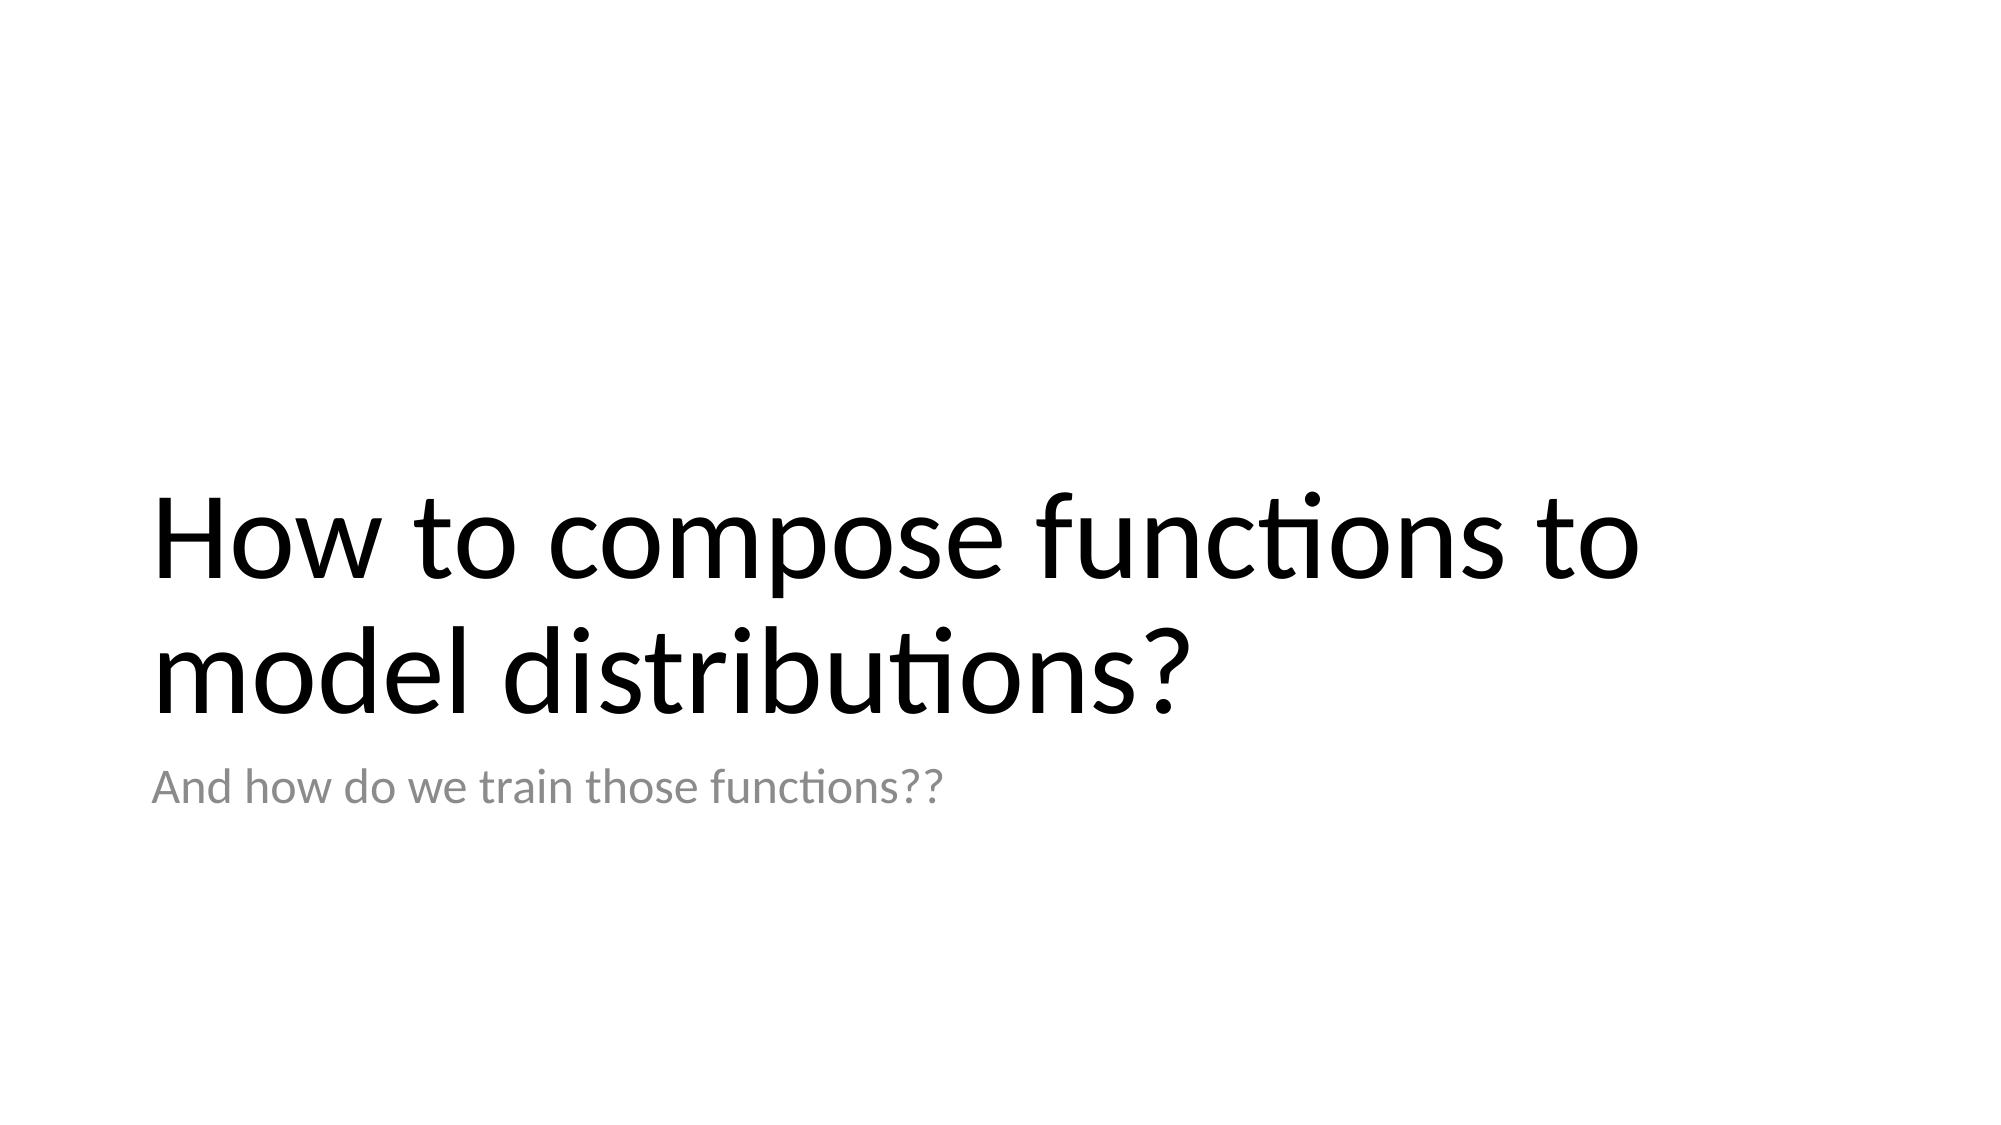

# How to compose functions to model distributions?
And how do we train those functions??